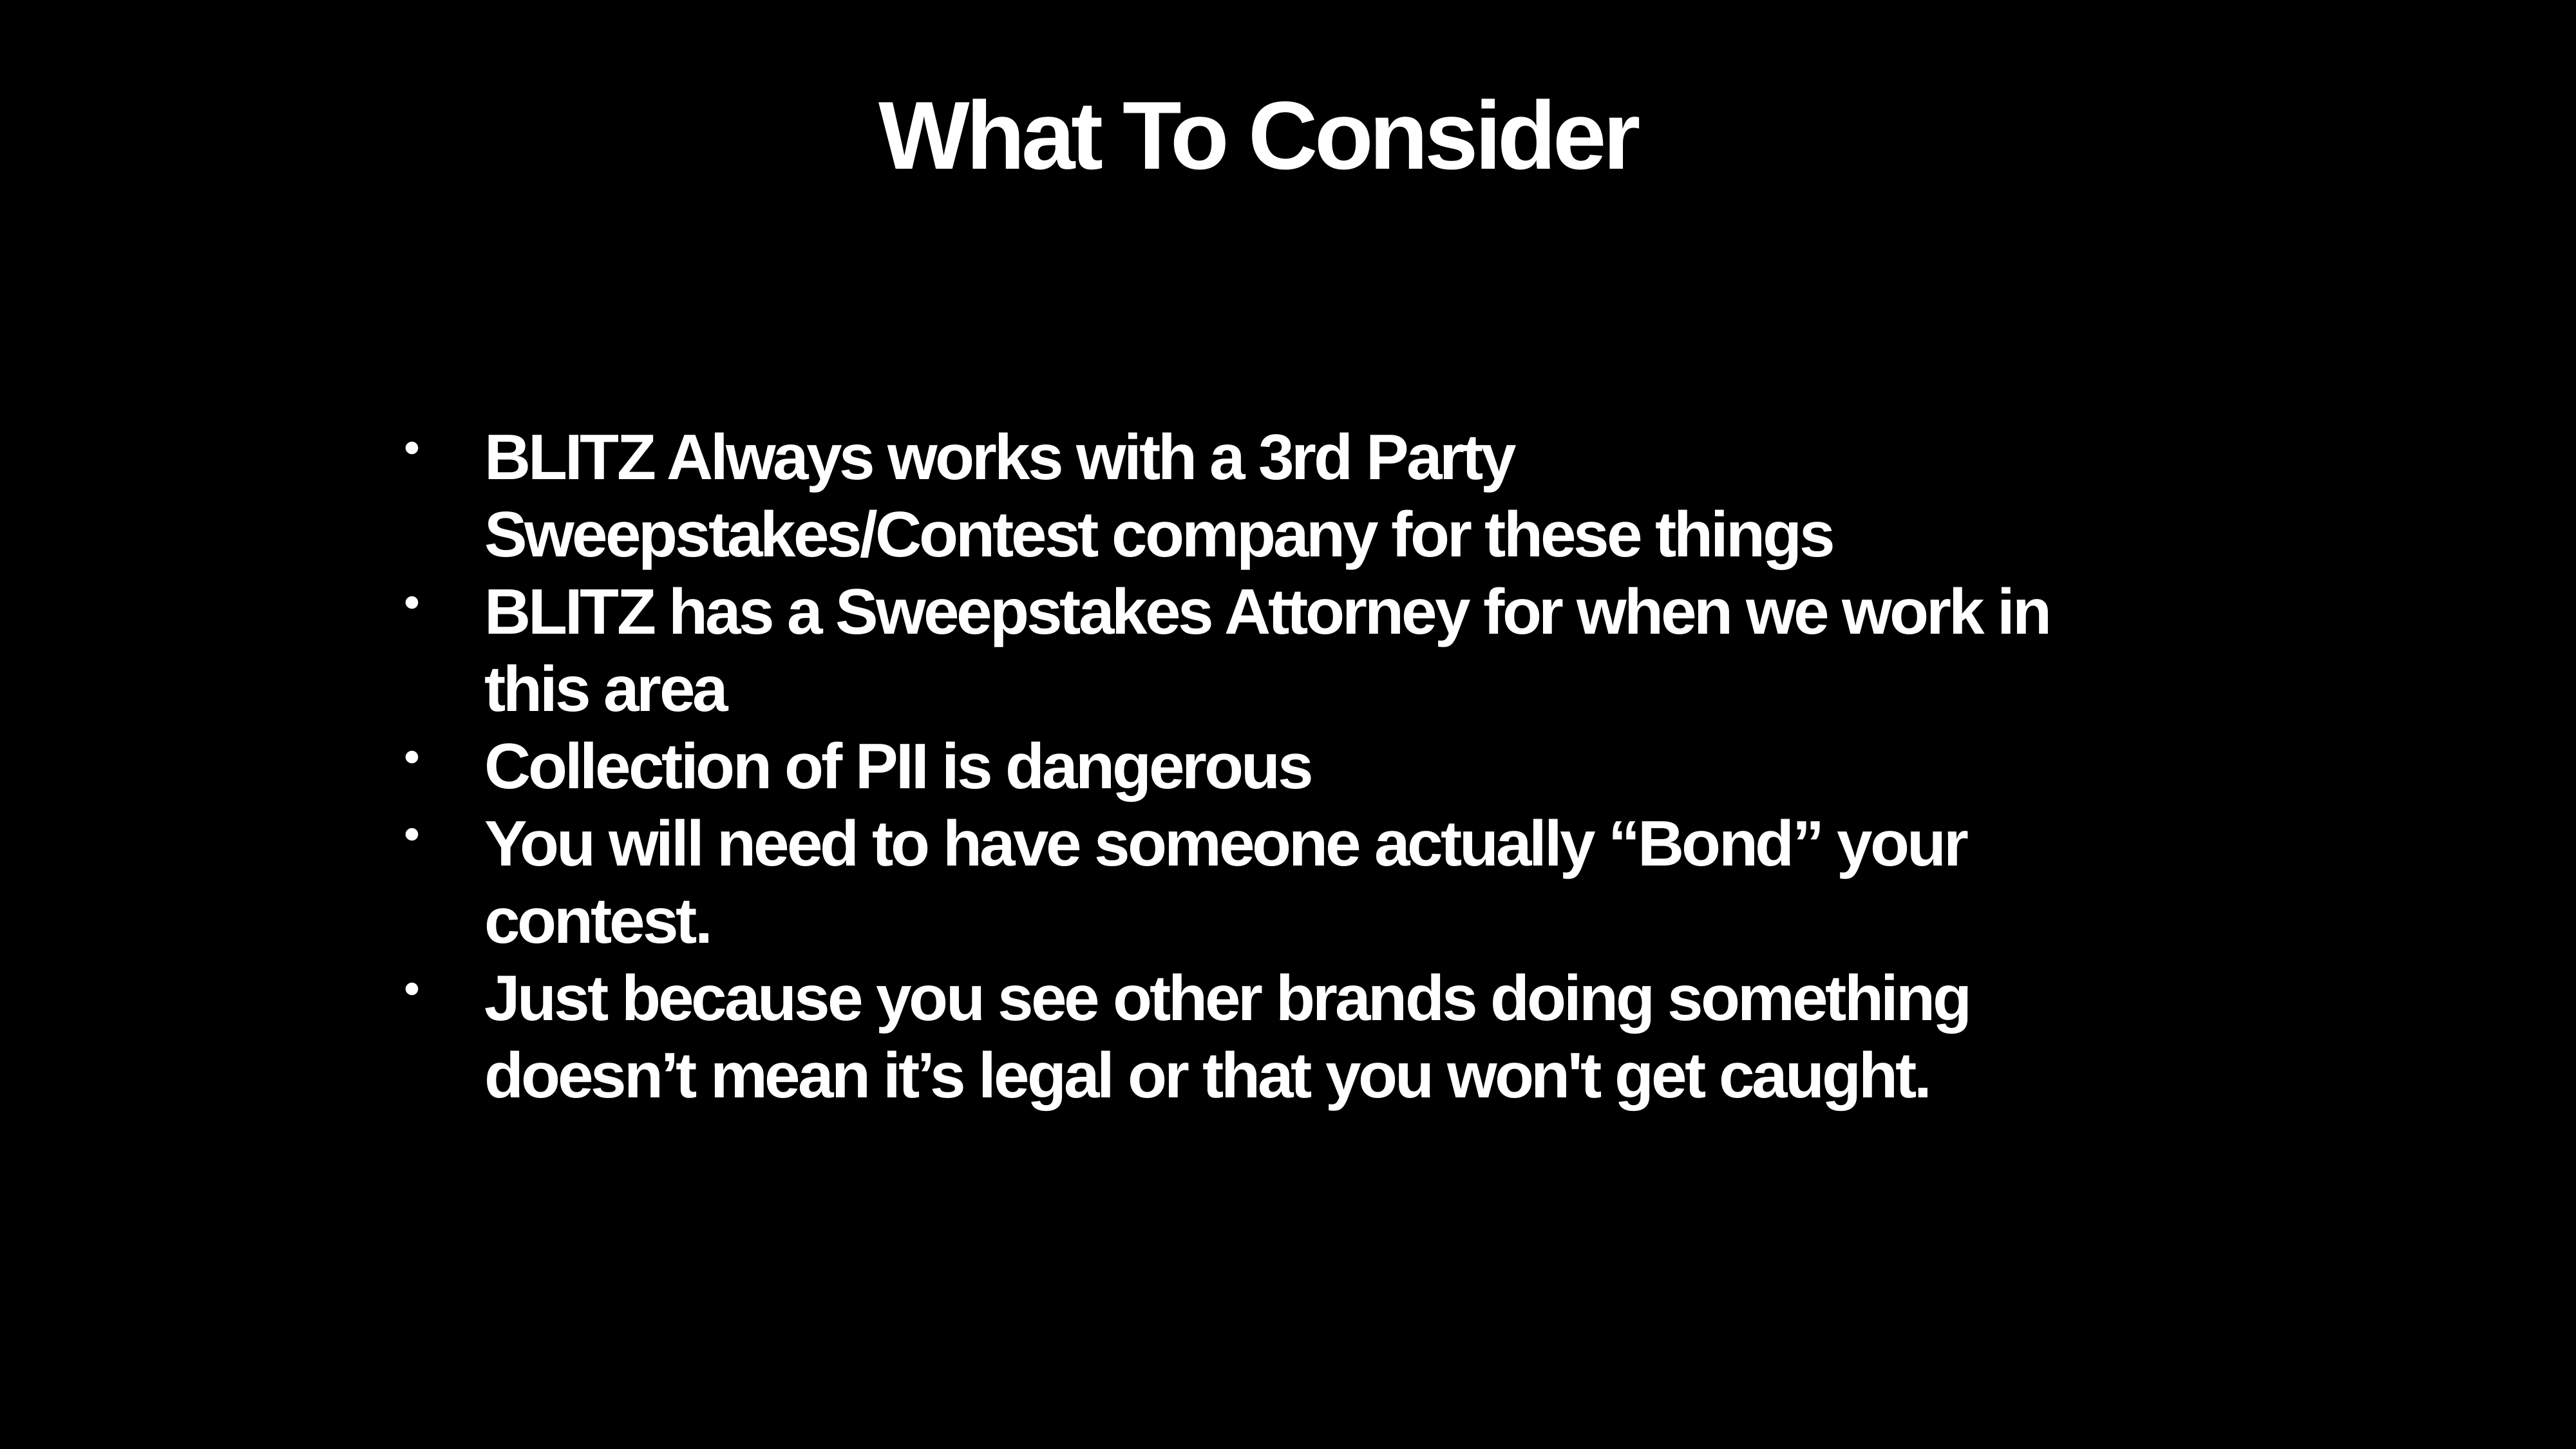

What To Consider
BLITZ Always works with a 3rd Party Sweepstakes/Contest company for these things
BLITZ has a Sweepstakes Attorney for when we work in this area
Collection of PII is dangerous
You will need to have someone actually “Bond” your contest.
Just because you see other brands doing something doesn’t mean it’s legal or that you won't get caught.